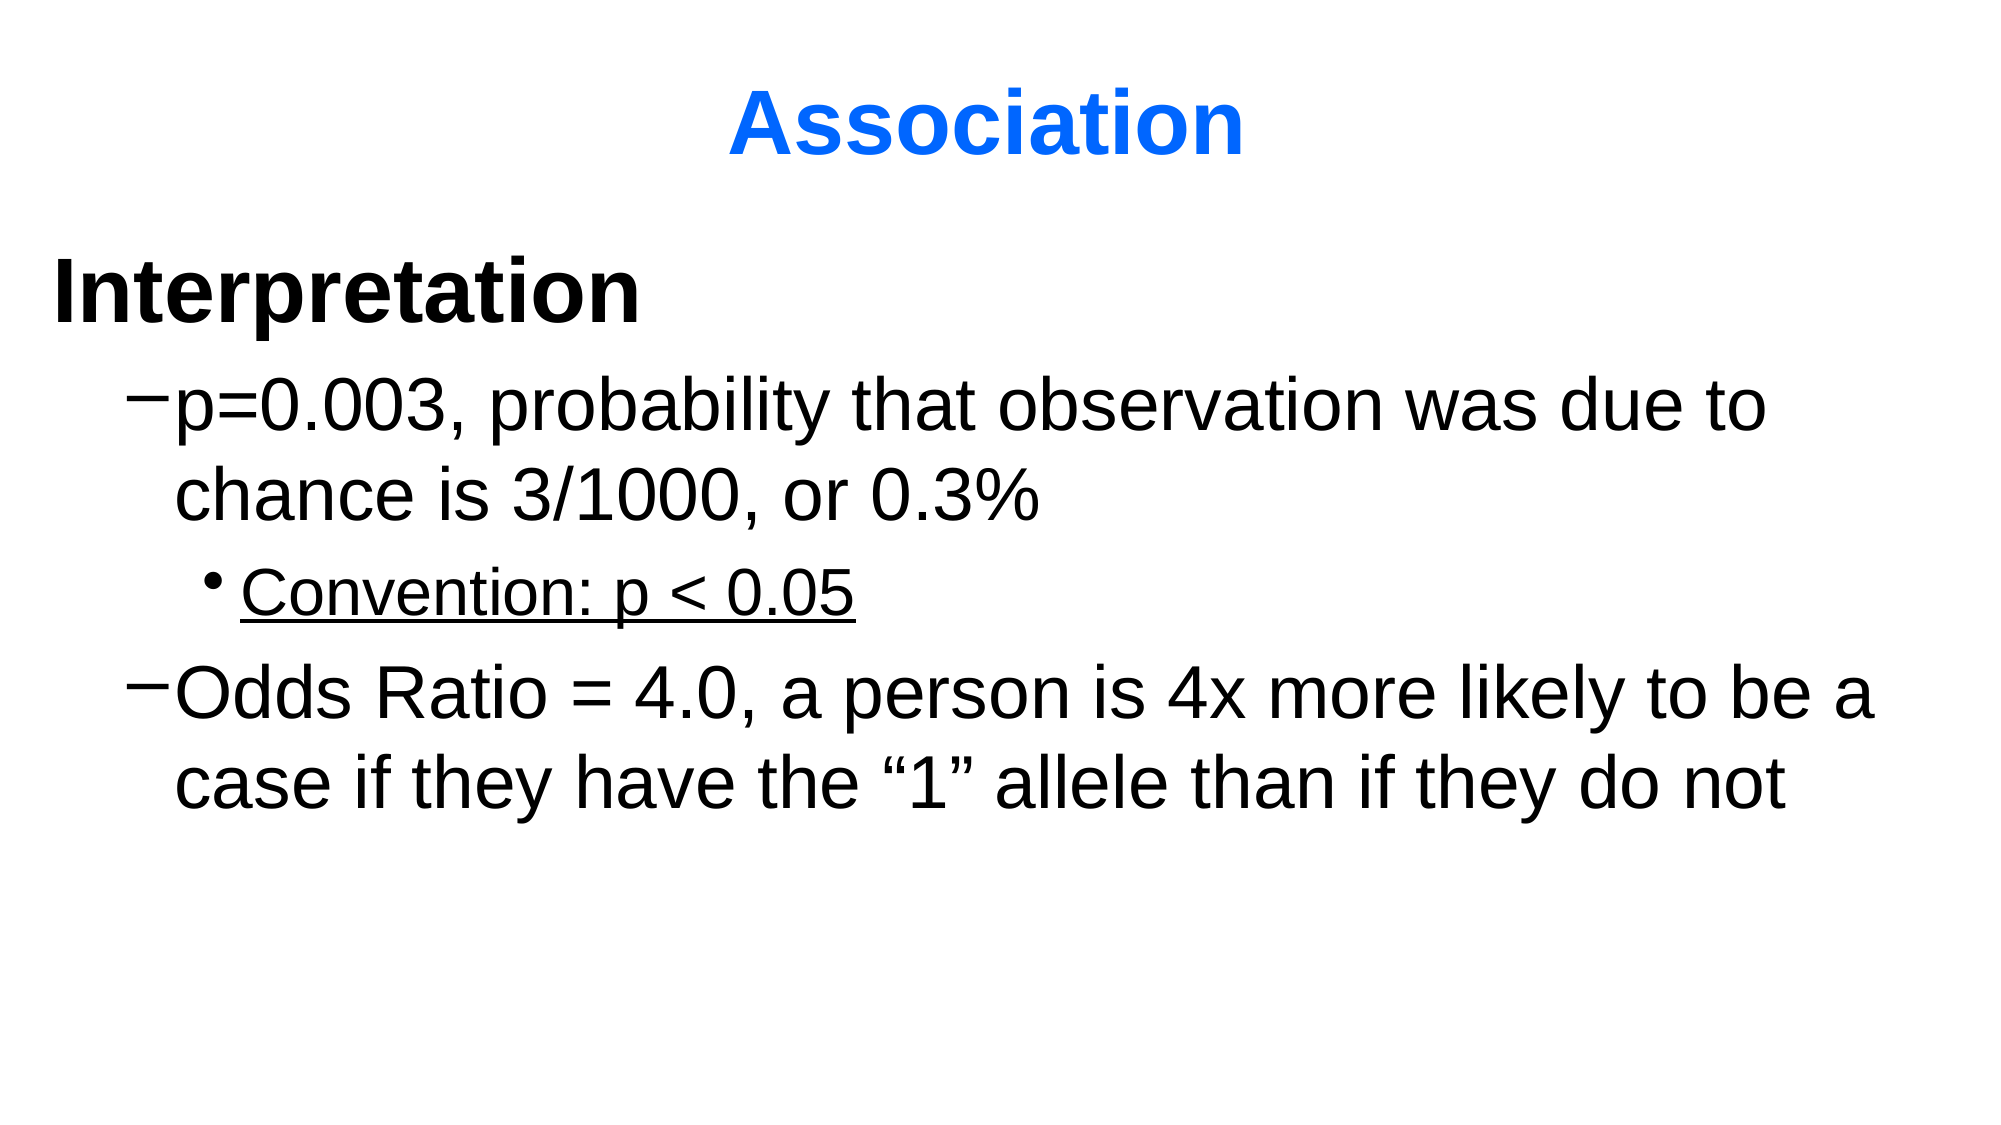

Association
Interpretation
p=0.003, probability that observation was due to chance is 3/1000, or 0.3%
Convention: p < 0.05
Odds Ratio = 4.0, a person is 4x more likely to be a case if they have the “1” allele than if they do not